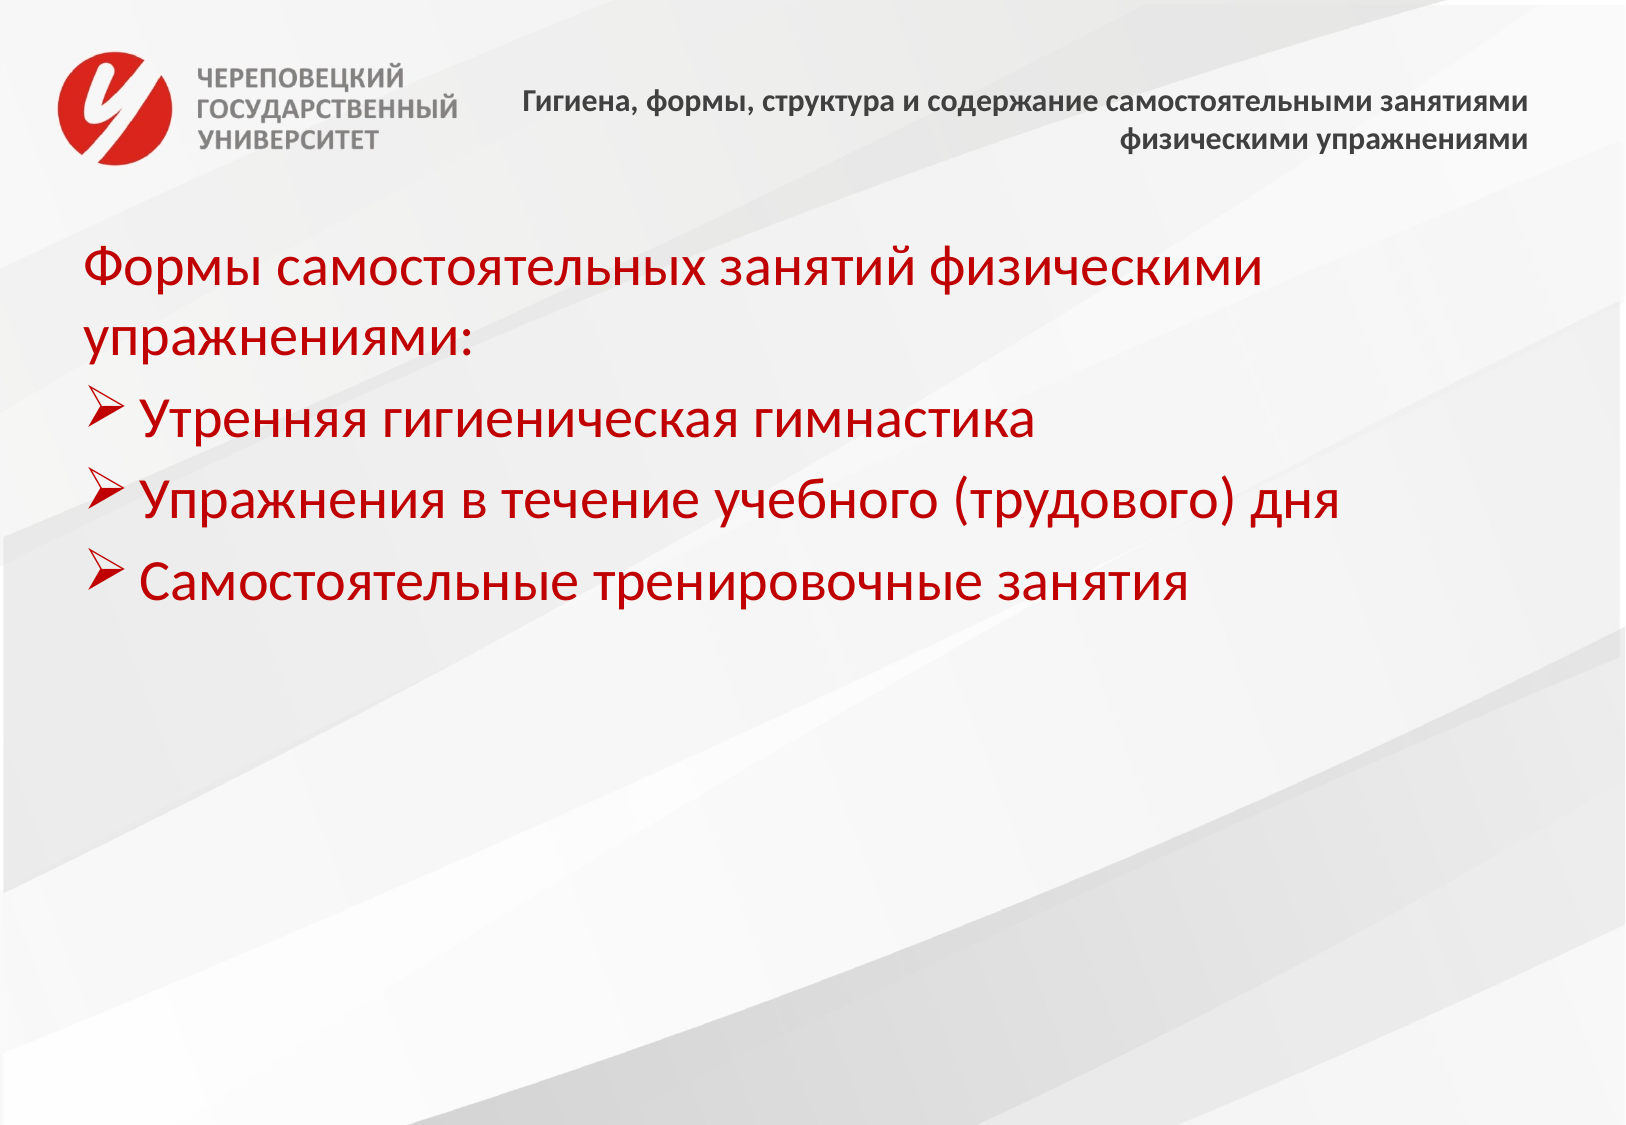

# Гигиена, формы, структура и содержание самостоятельными занятиями физическими упражнениями
Формы самостоятельных занятий физическими упражнениями:
Утренняя гигиеническая гимнастика
Упражнения в течение учебного (трудового) дня
Самостоятельные тренировочные занятия